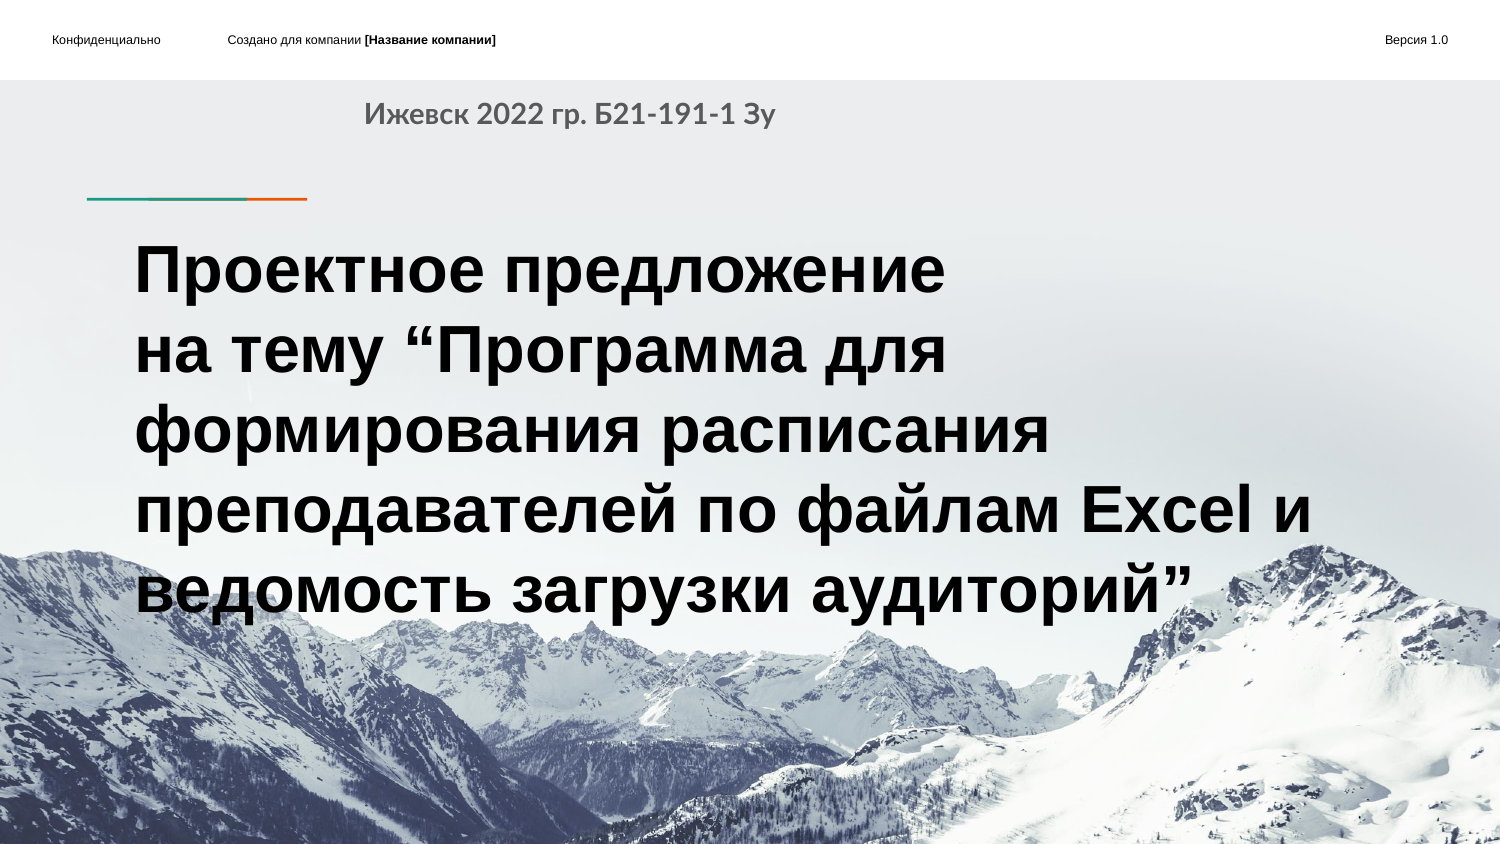

Ижевск 2022 гр. Б21-191-1 Зу
# Проектное предложение
на тему “Программа для формирования расписания преподавателей по файлам Excel и ведомость загрузки аудиторий”